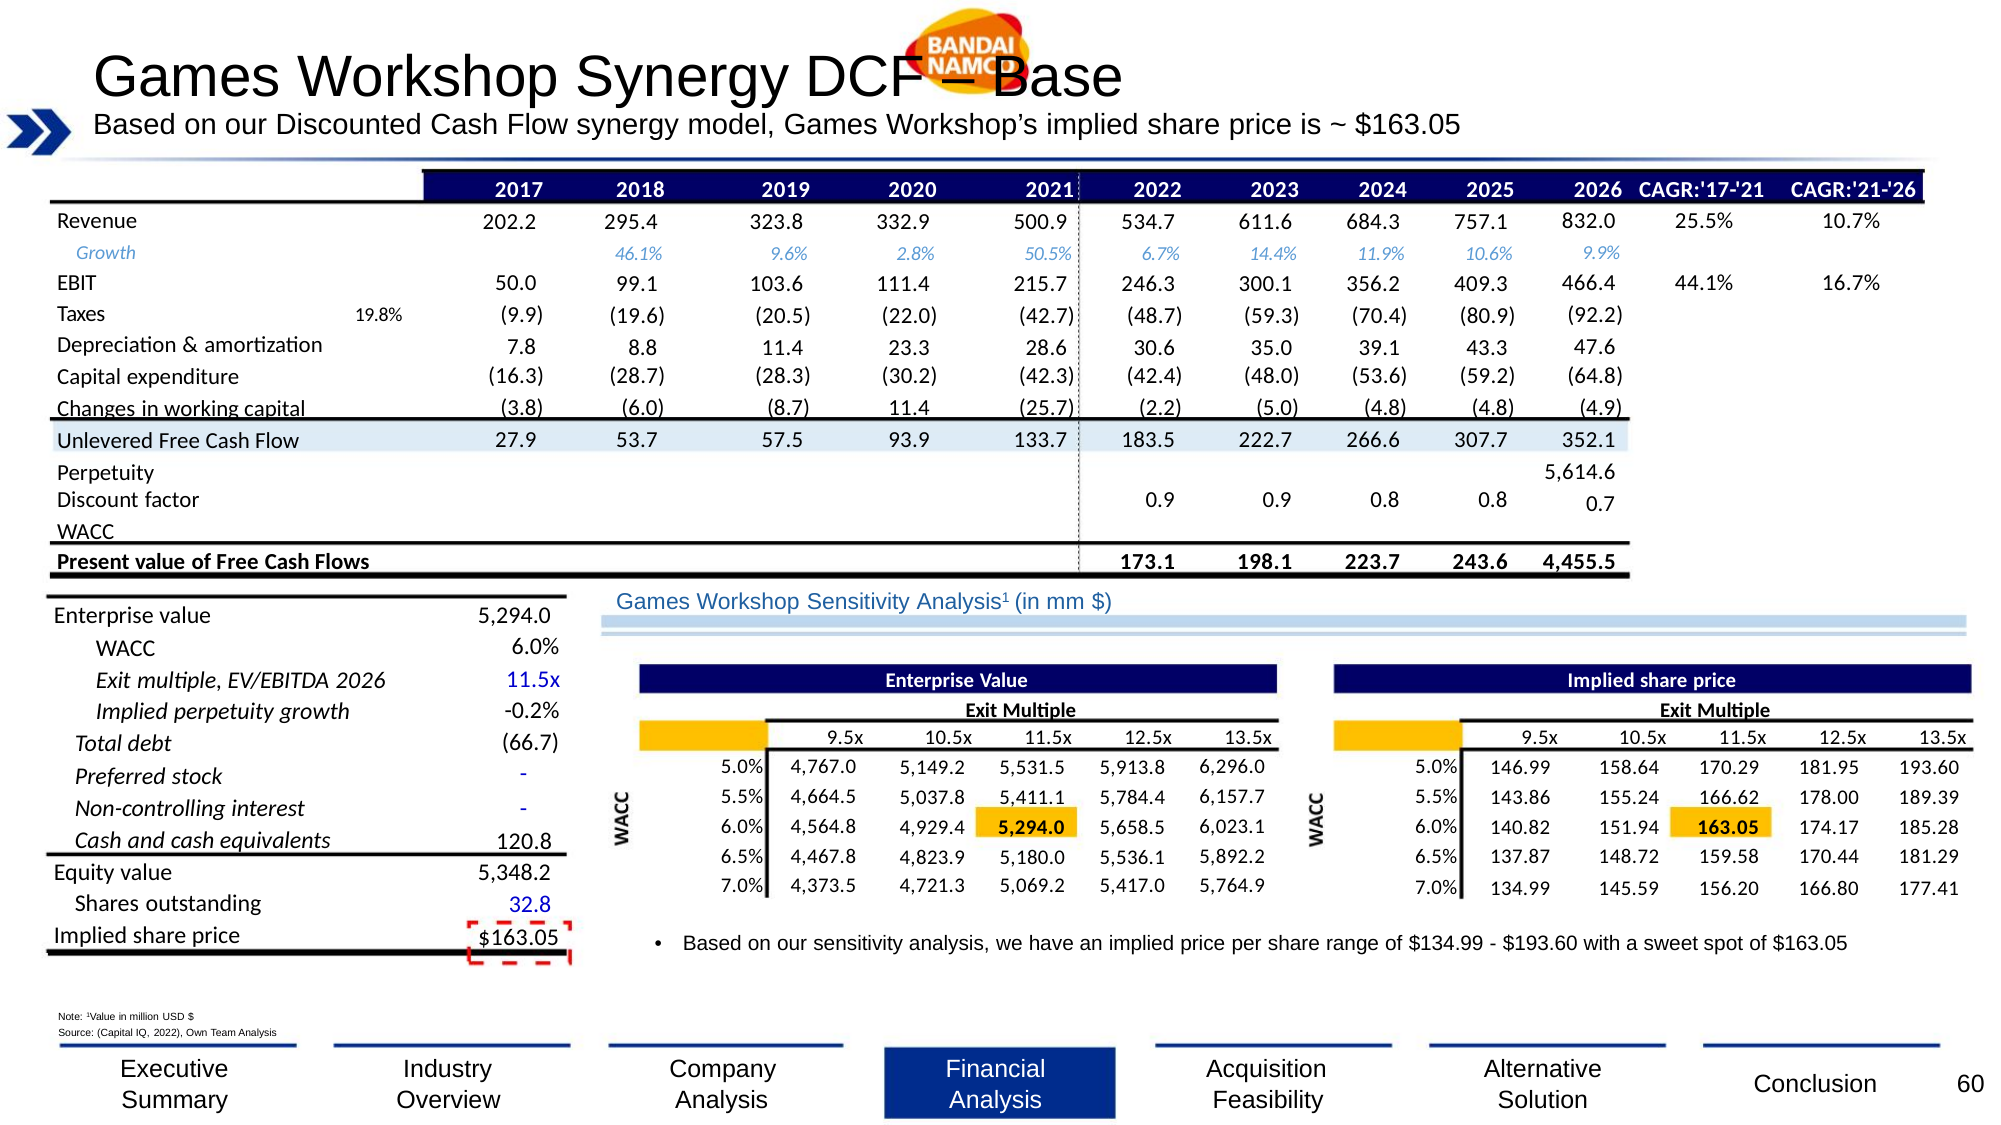

Games Workshop Synergy DCF – Base
Based on our Discounted Cash Flow synergy model, Games Workshop’s implied share price is ~ $163.05
2017
202.2
2018
295.4
46.1%
99.1
(19.6)
8.8
2019
323.8
9.6%
103.6
(20.5)
11.4
2020
332.9
2.8%
111.4
(22.0)
23.3
2021
500.9
50.5%
215.7
(42.7)
28.6
2022
534.7
6.7%
246.3
(48.7)
30.6
2023
611.6
14.4%
300.1
(59.3)
35.0
2024
684.3
11.9%
356.2
(70.4)
39.1
2025
757.1
10.6%
409.3
(80.9)
43.3
2026 CAGR:'17-'21 CAGR:'21-'26
Revenue
832.0
9.9%
25.5%
10.7%
Growth
EBIT
16.7%
466.4
(92.2)
47.6
44.1%
50.0
(9.9)
7.8
Taxes
19.8%
Depreciation & amortization
Capital expenditure
Changes in working capital
Unlevered Free Cash Flow
Perpetuity
(16.3)
(3.8)
27.9
(28.3)
(8.7)
57.5
(30.2)
11.4
93.9
(42.3)
(25.7)
133.7
(42.4)
(2.2)
183.5
(48.0)
(5.0)
222.7
(53.6)
(4.8)
266.6
(59.2)
(4.8)
307.7
(64.8)
(4.9)
352.1
5,614.6
0.7
(28.7)
(6.0)
53.7
Discount factor
WACC
0.9
0.9
0.8
0.8
Present value of Free Cash Flows
173.1
198.1
223.7
243.6
4,455.5
Games Workshop Sensitivity Analysis1 (in mm $)
Enterprise value
5,294.0
6.0%
11.5x
-0.2%
(66.7)
-
WACC
Exit multiple, EV/EBITDA 2026
Implied perpetuity growth
Total debt
Enterprise Value
Exit Multiple
Implied share price
Exit Multiple
163.1
9.5x
146.99
143.86
140.82
137.87
134.99
10.5x
158.64
155.24
151.94
148.72
145.59
11.5x
170.29
166.62
163.05
159.58
156.20
12.5x
181.95
178.00
174.17
170.44
166.80
13.5x
193.60
189.39
185.28
181.29
177.41
5,294.0
9.5x
10.5x
5,149.2
5,037.8
4,929.4
4,823.9
4,721.3
11.5x
5,531.5
5,411.1
5,294.0
5,180.0
5,069.2
12.5x
5,913.8
5,784.4
5,658.5
5,536.1
5,417.0
13.5x
5.0%
5.5%
6.0%
6.5%
7.0%
5.0% 4,767.0
5.5% 4,664.5
6.0% 4,564.8
6.5% 4,467.8
7.0% 4,373.5
6,296.0
6,157.7
6,023.1
5,892.2
5,764.9
Preferred stock
Non-controlling interest
Cash and cash equivalents
Equity value
Shares outstanding
Implied share price
-
120.8
5,348.2
32.8
$163.05
•
Based on our sensitivity analysis, we have an implied price per share range of $134.99 - $193.60 with a sweet spot of $163.05
Note: 1Value in million USD $
Source: (Capital IQ, 2022), Own Team Analysis
Executive
Summary
Industry
Overview
Company
Analysis
Financial
Analysis
Acquisition
Feasibility
Alternative
Solution
Conclusion
60